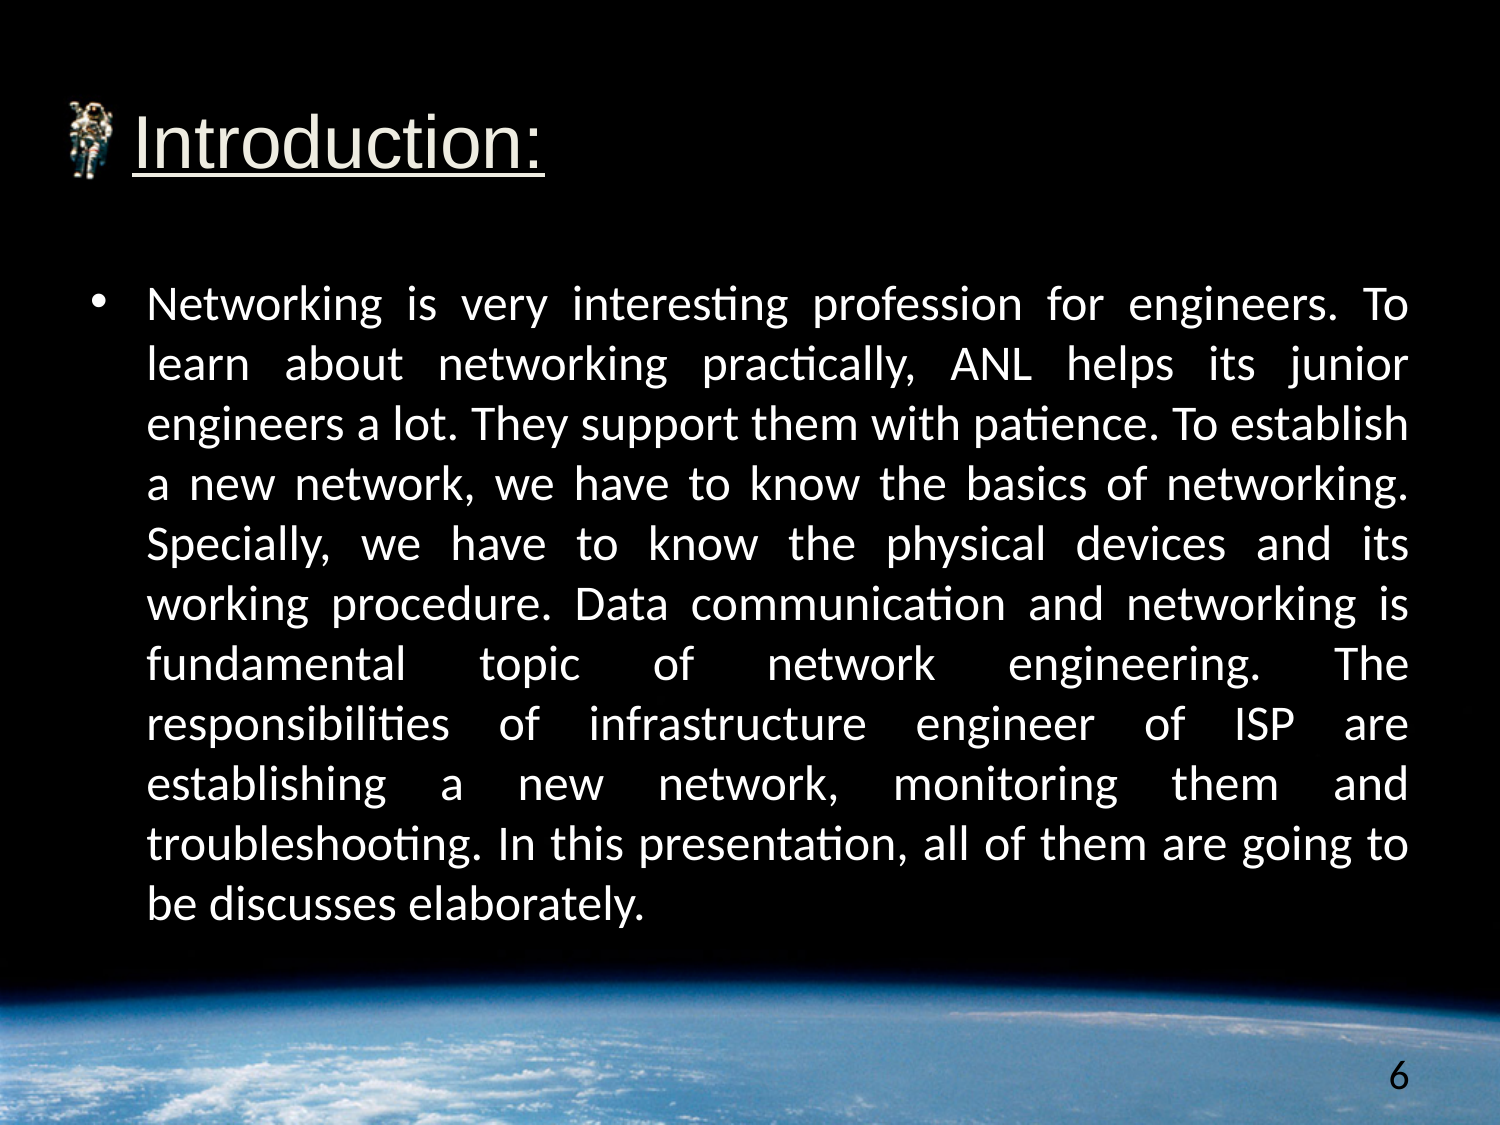

# Introduction:
Networking is very interesting profession for engineers. To learn about networking practically, ANL helps its junior engineers a lot. They support them with patience. To establish a new network, we have to know the basics of networking. Specially, we have to know the physical devices and its working procedure. Data communication and networking is fundamental topic of network engineering. The responsibilities of infrastructure engineer of ISP are establishing a new network, monitoring them and troubleshooting. In this presentation, all of them are going to be discusses elaborately.
6